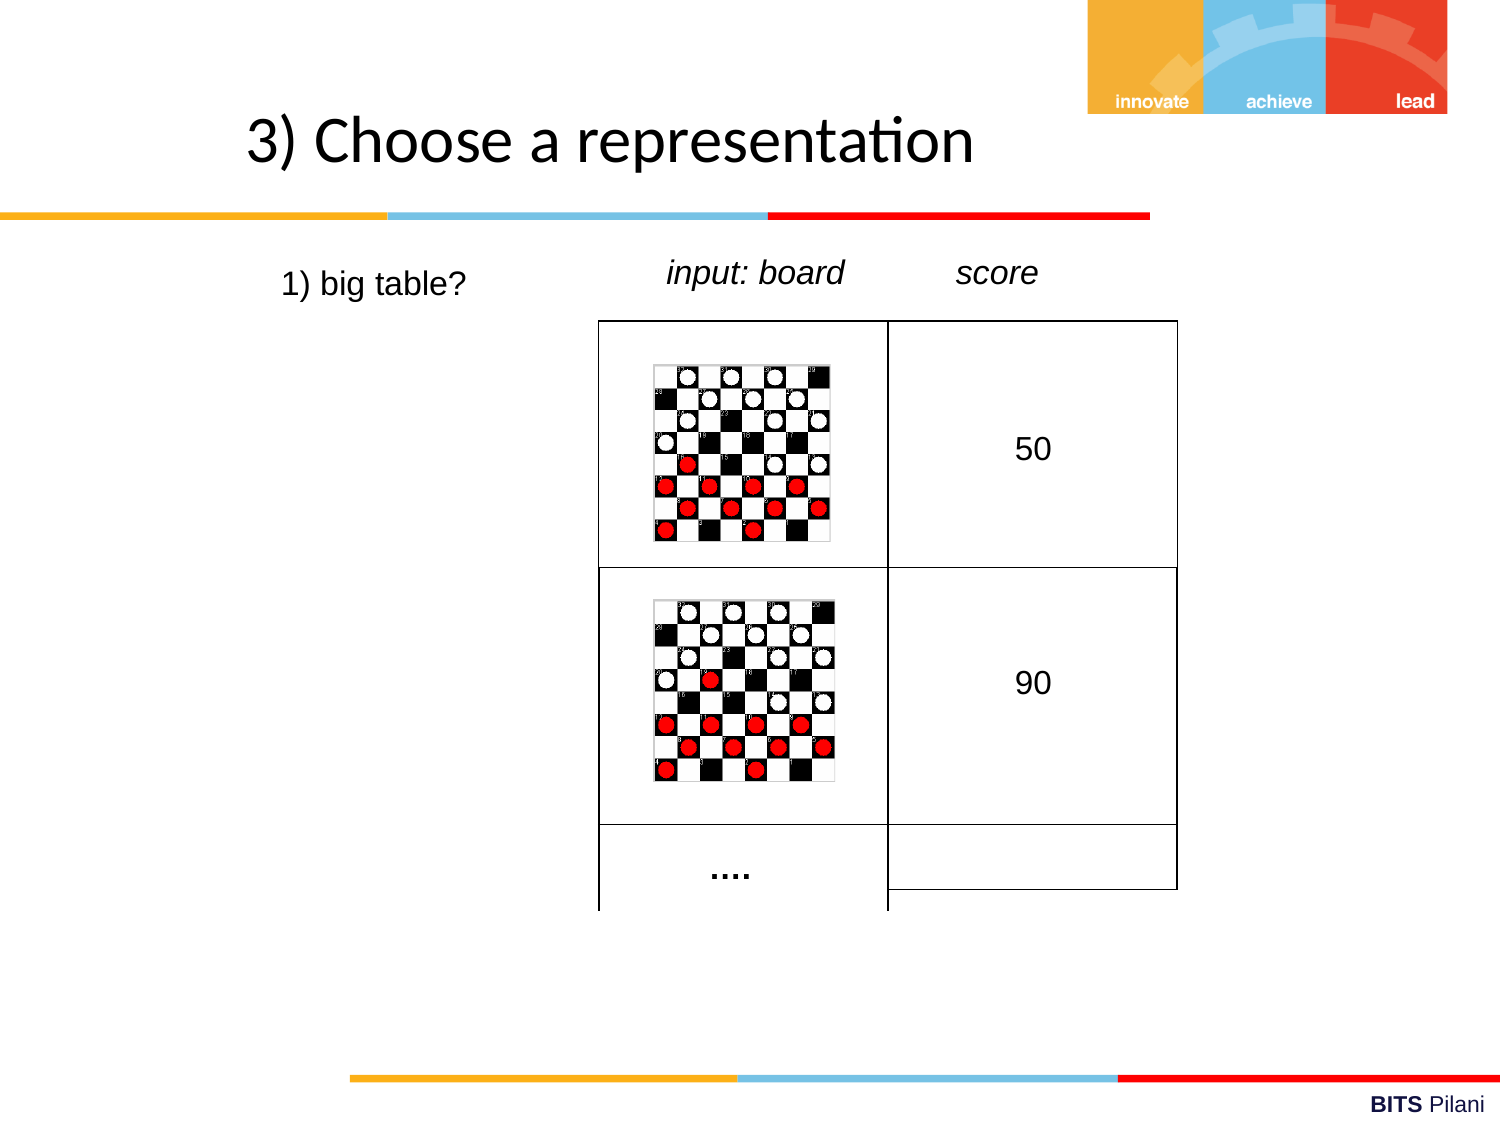

# 3) Choose a representation
input: board
score
1) big table?
|  | 50 |
| --- | --- |
|  | 90 |
| …. |  |
|  |  |